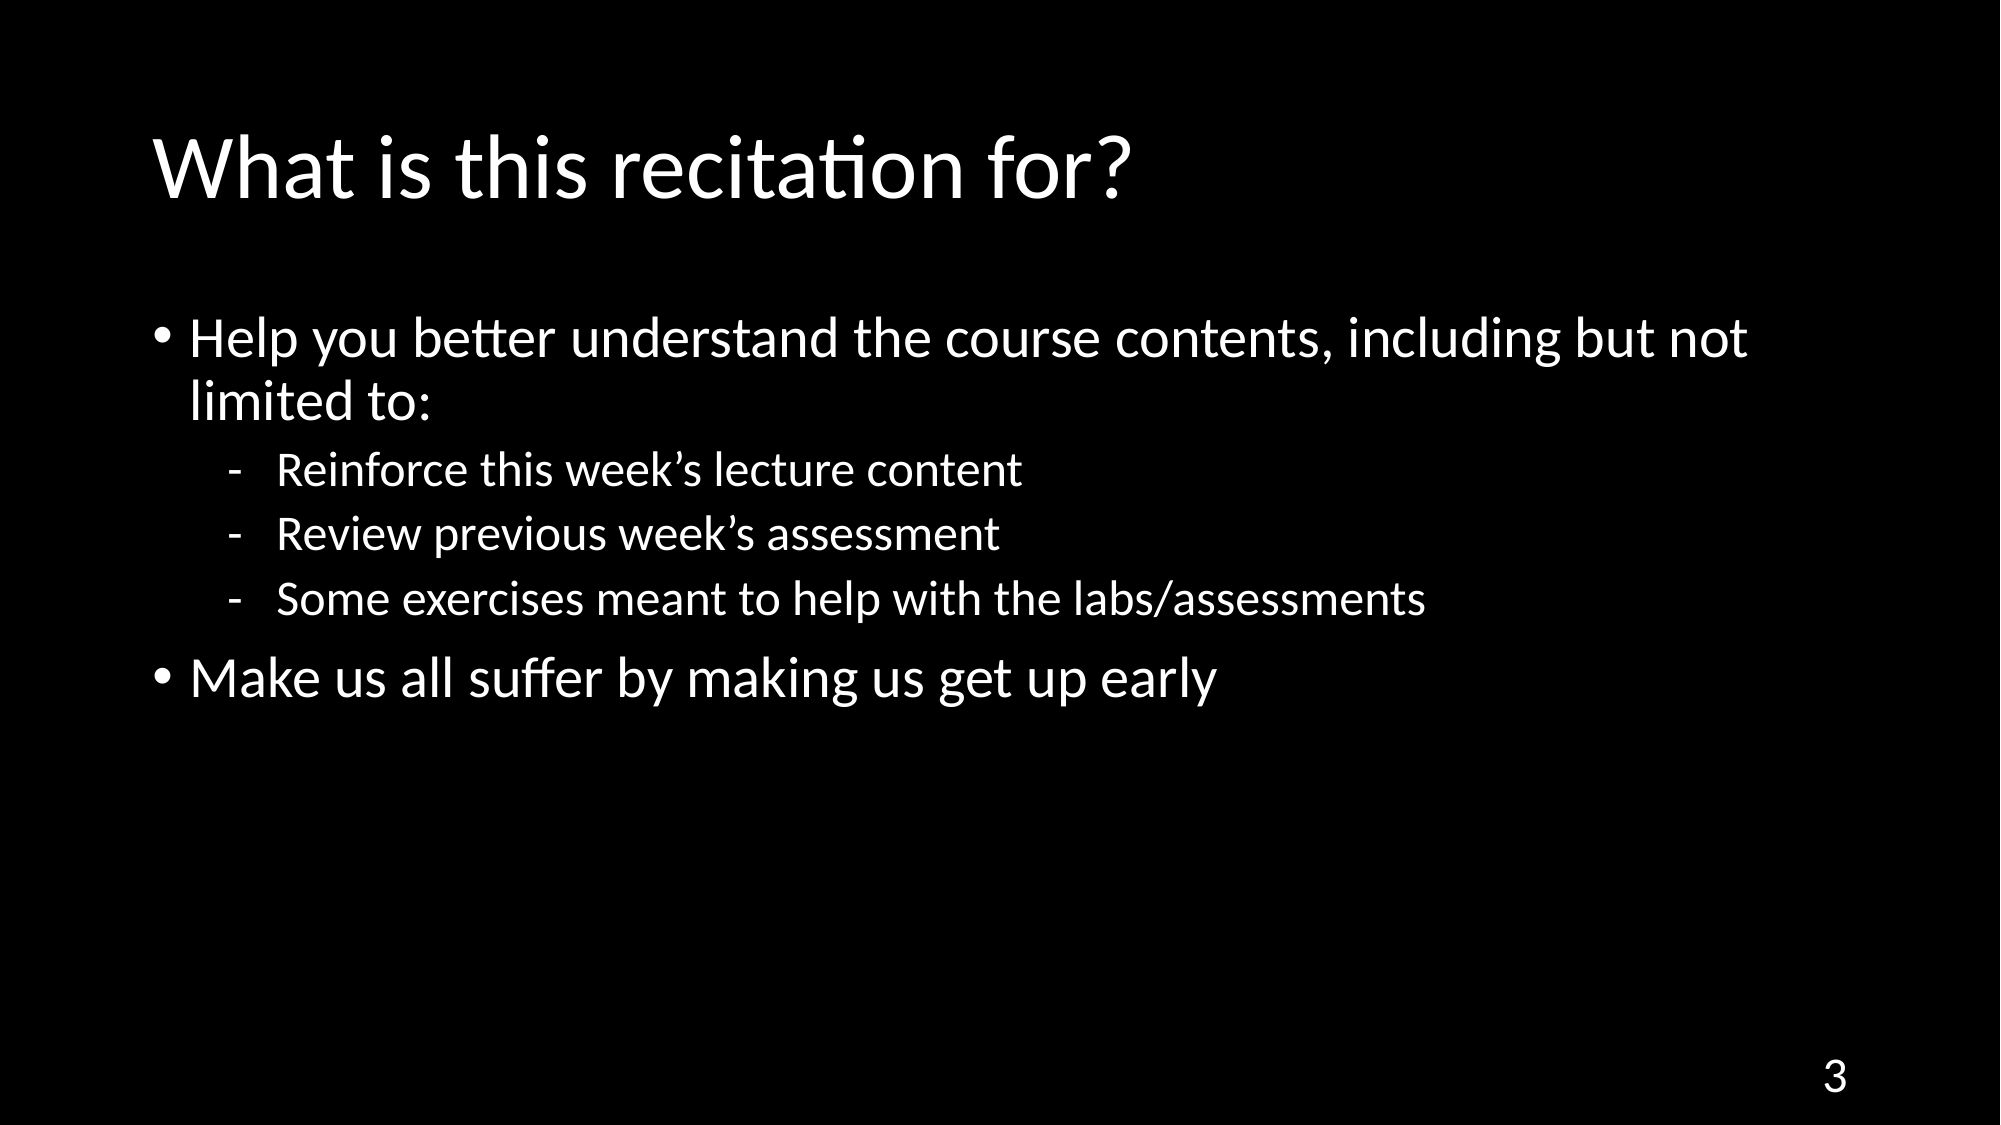

# What is this recitation for?
Help you better understand the course contents, including but not limited to:
-   Reinforce this week’s lecture content
-   Review previous week’s assessment
-   Some exercises meant to help with the labs/assessments
Make us all suffer by making us get up early
3